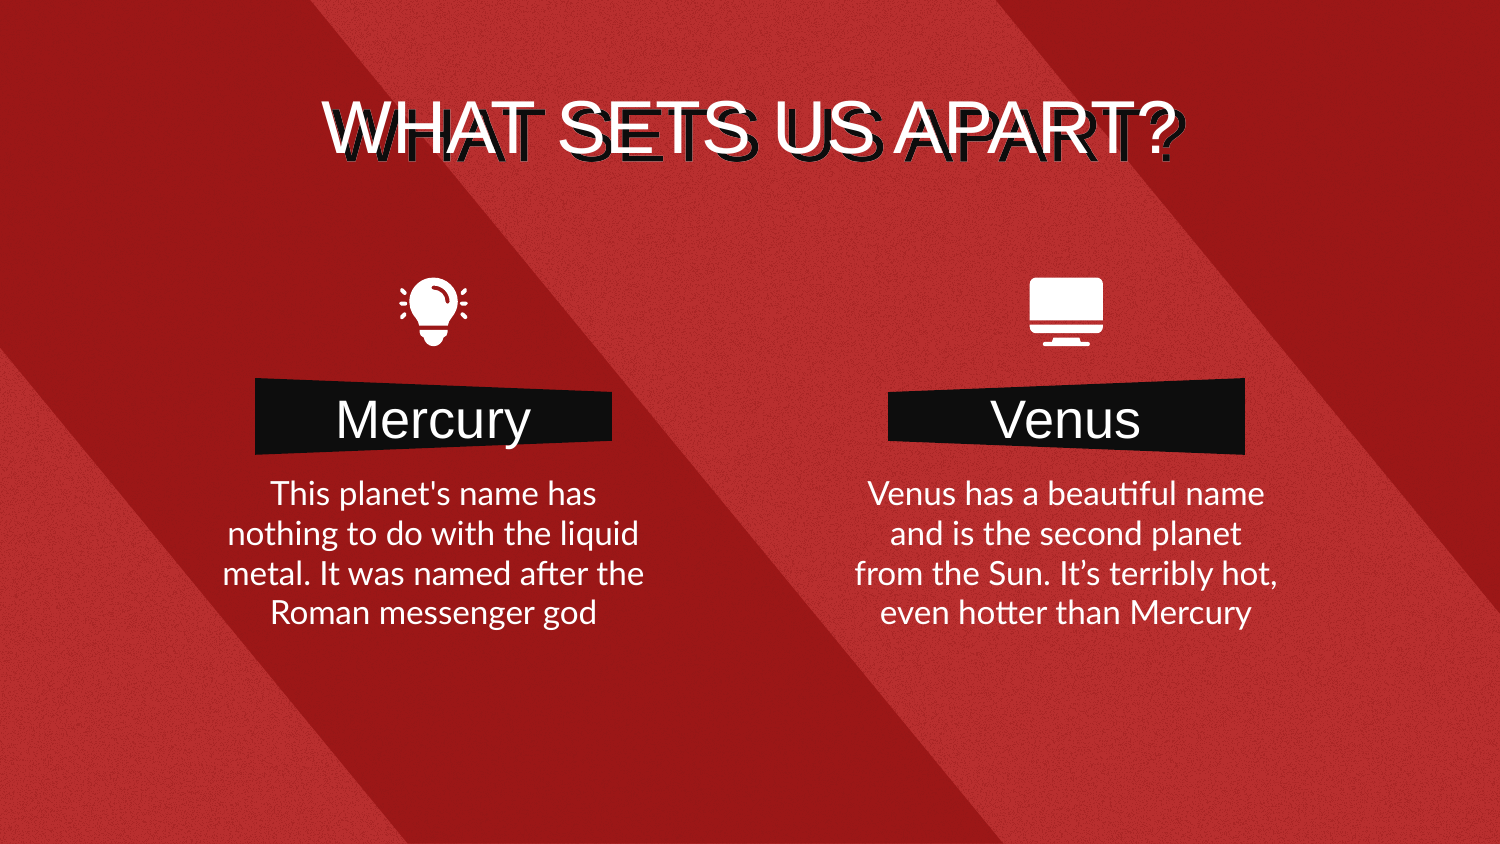

# WHAT SETS US APART?

Mercury
Venus
This planet's name has nothing to do with the liquid metal. It was named after the Roman messenger god
Venus has a beautiful name and is the second planet from the Sun. It’s terribly hot, even hotter than Mercury